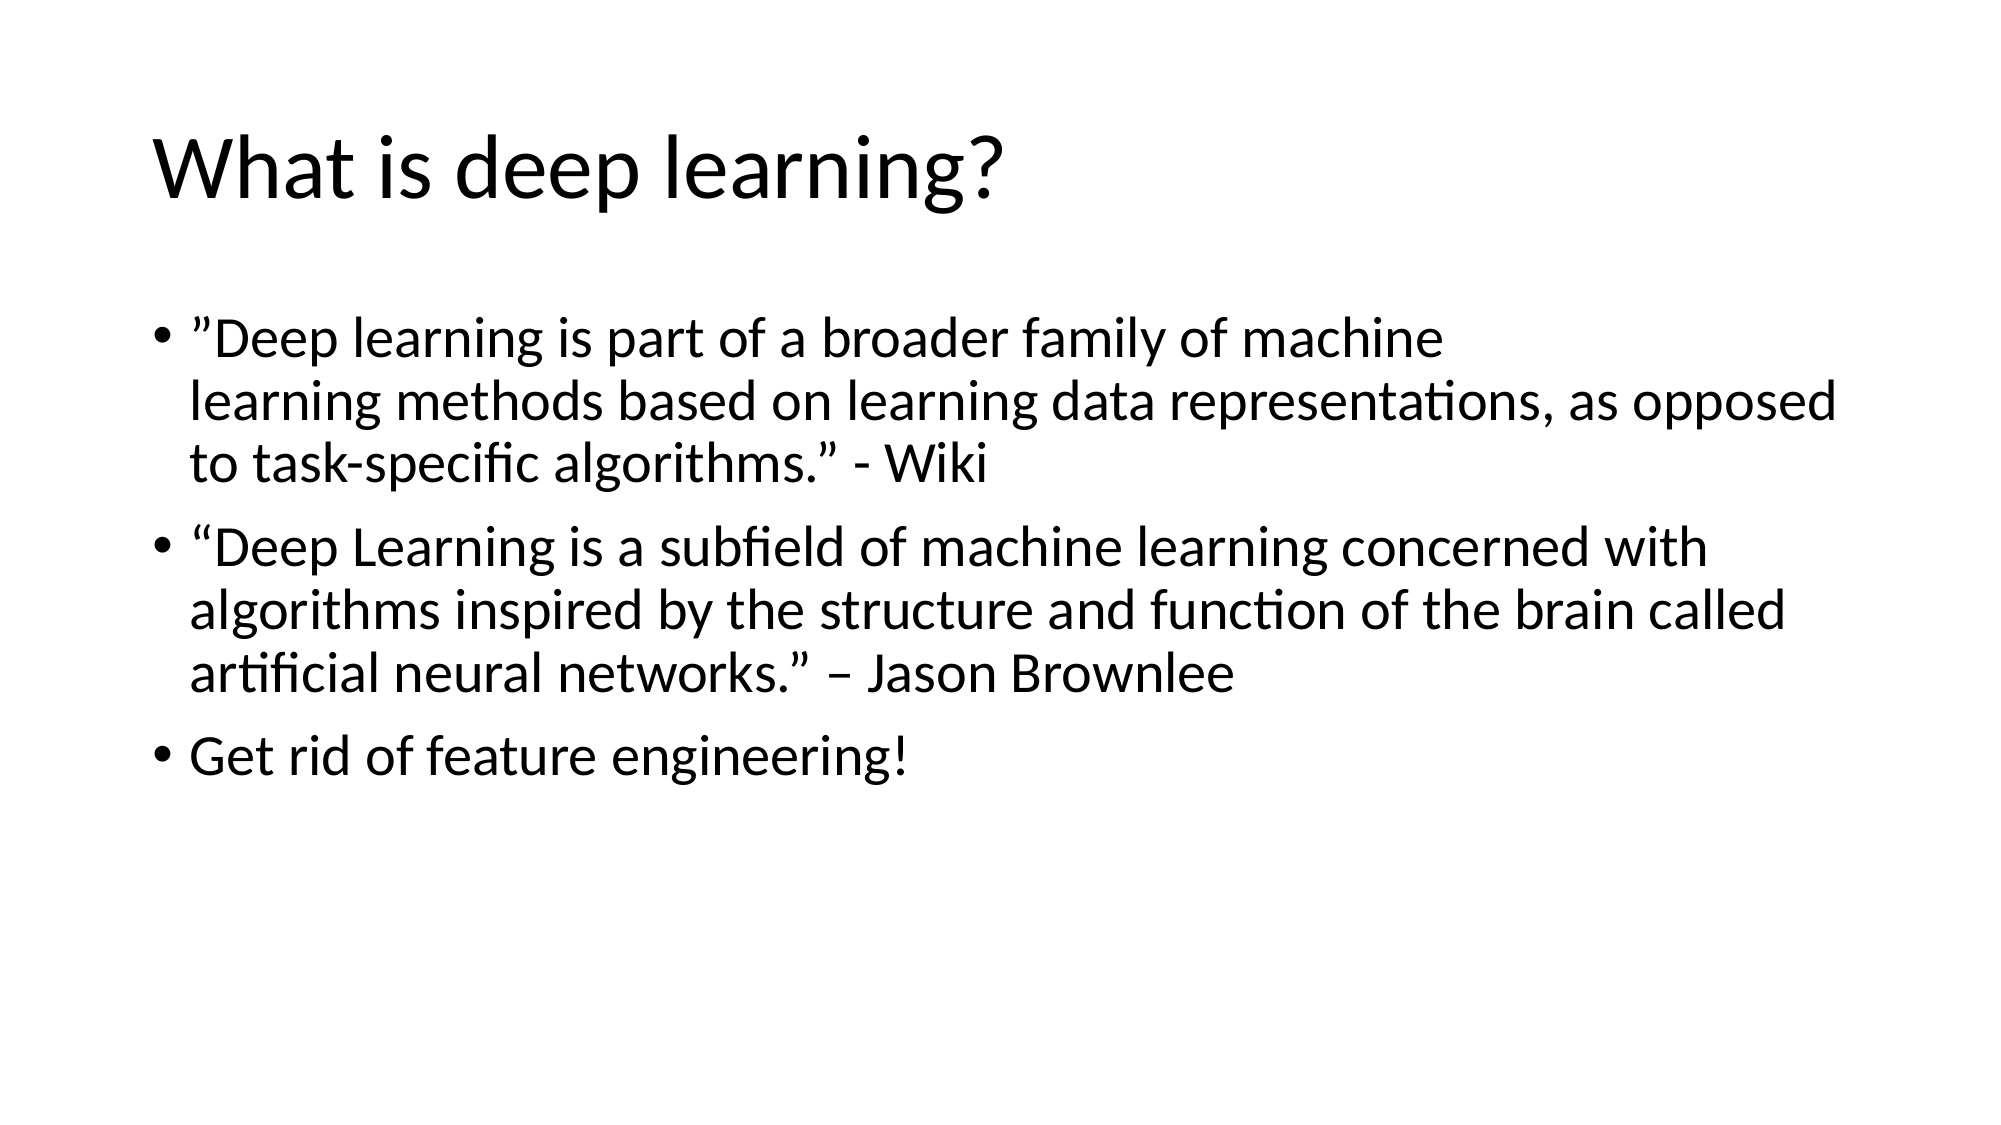

# What is deep learning?
”Deep learning is part of a broader family of machine learning methods based on learning data representations, as opposed to task-specific algorithms.” - Wiki
“Deep Learning is a subfield of machine learning concerned with algorithms inspired by the structure and function of the brain called artificial neural networks.” – Jason Brownlee
Get rid of feature engineering!